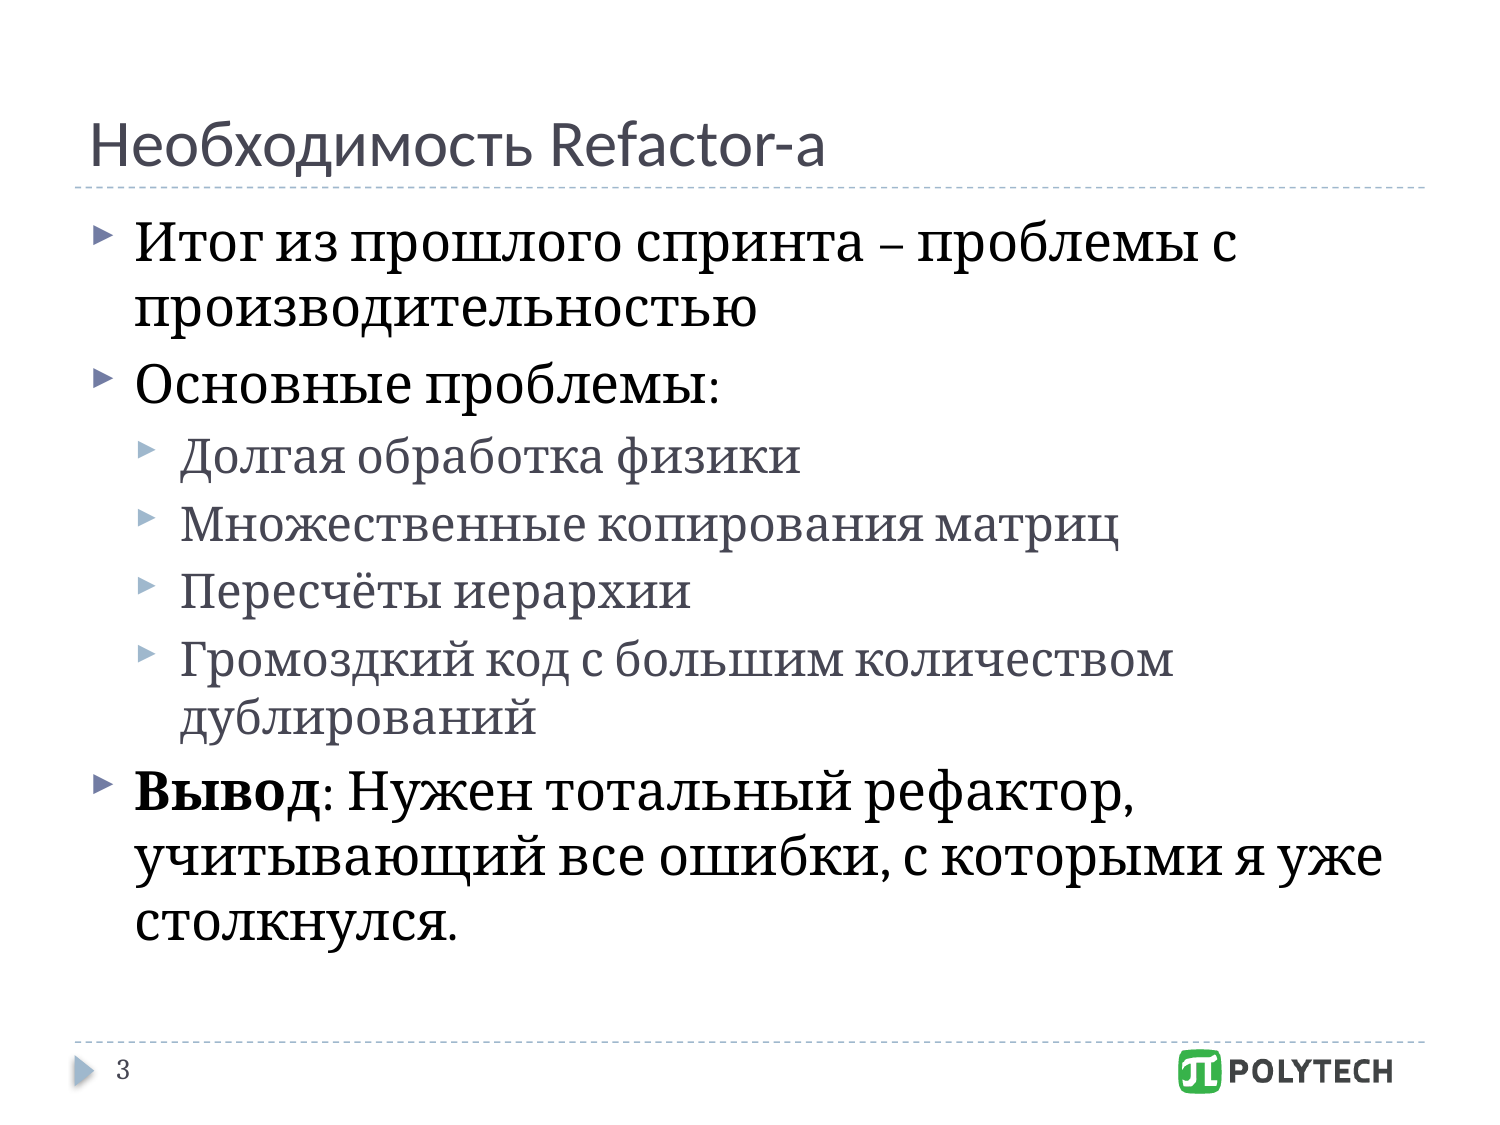

# Необходимость Refactor-а
Итог из прошлого спринта – проблемы с производительностью
Основные проблемы:
Долгая обработка физики
Множественные копирования матриц
Пересчёты иерархии
Громоздкий код с большим количеством дублирований
Вывод: Нужен тотальный рефактор, учитывающий все ошибки, с которыми я уже столкнулся.
3